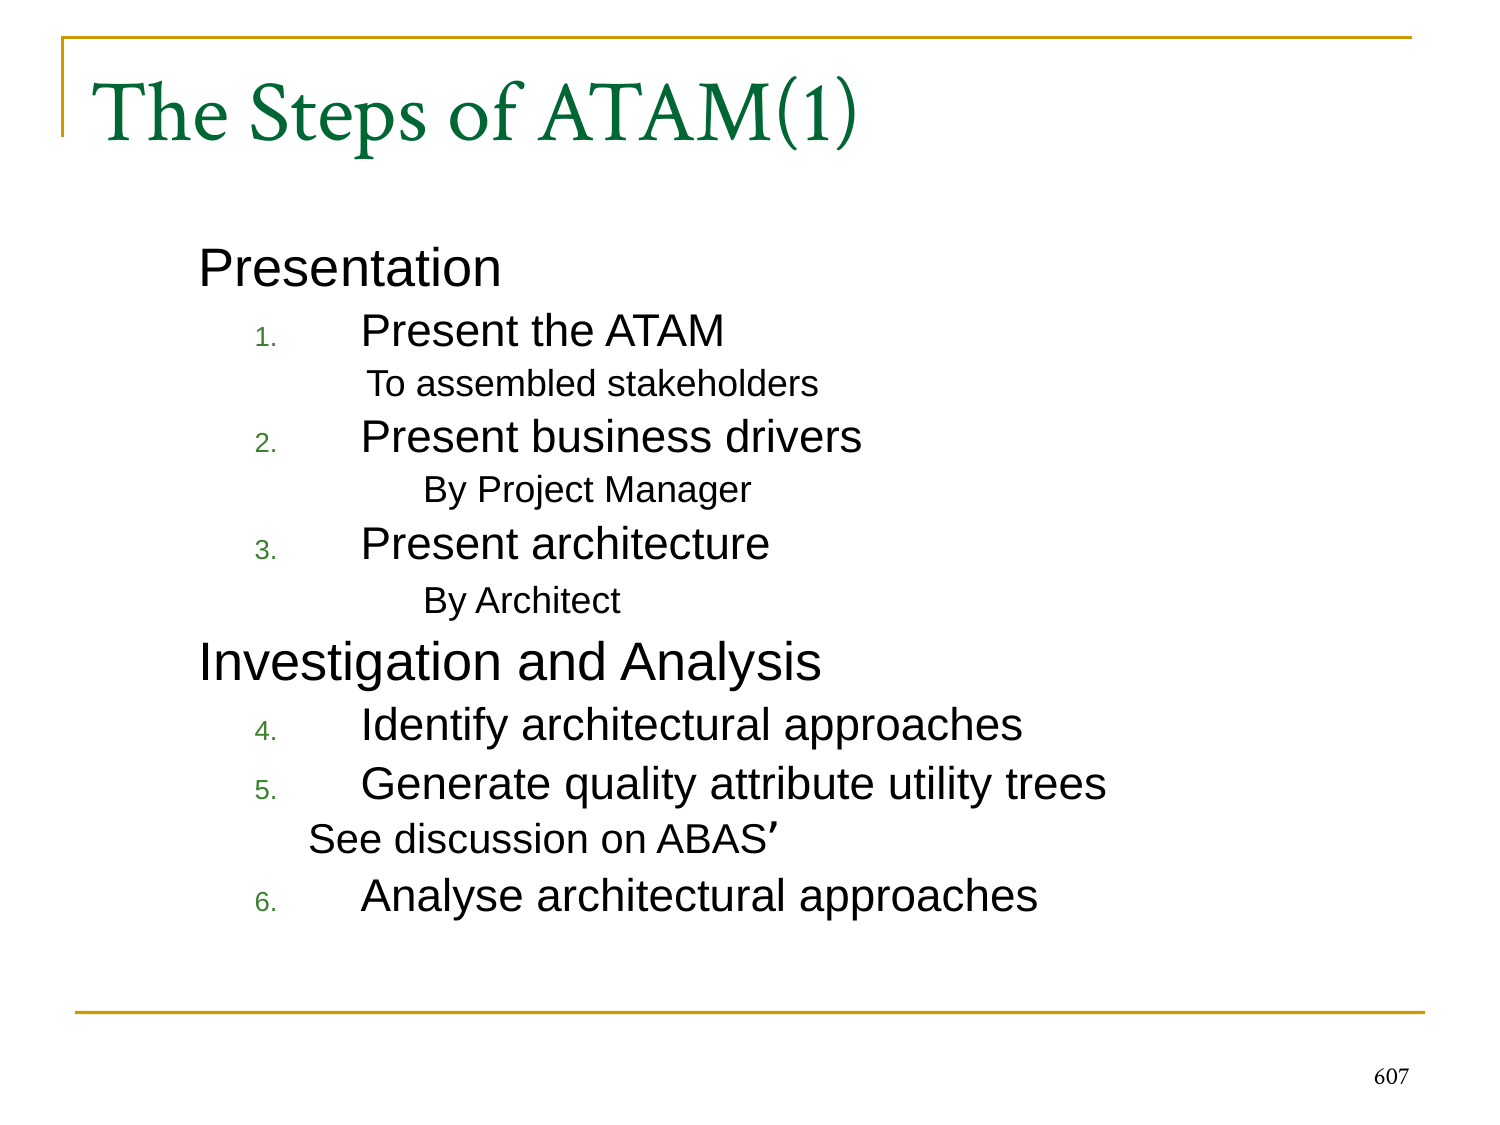

# The Steps of ATAM(1)
Presentation
Present the ATAM
To assembled stakeholders
Present business drivers
	By Project Manager
Present architecture
	By Architect
Investigation and Analysis
Identify architectural approaches
Generate quality attribute utility trees
See discussion on ABAS’
Analyse architectural approaches

607